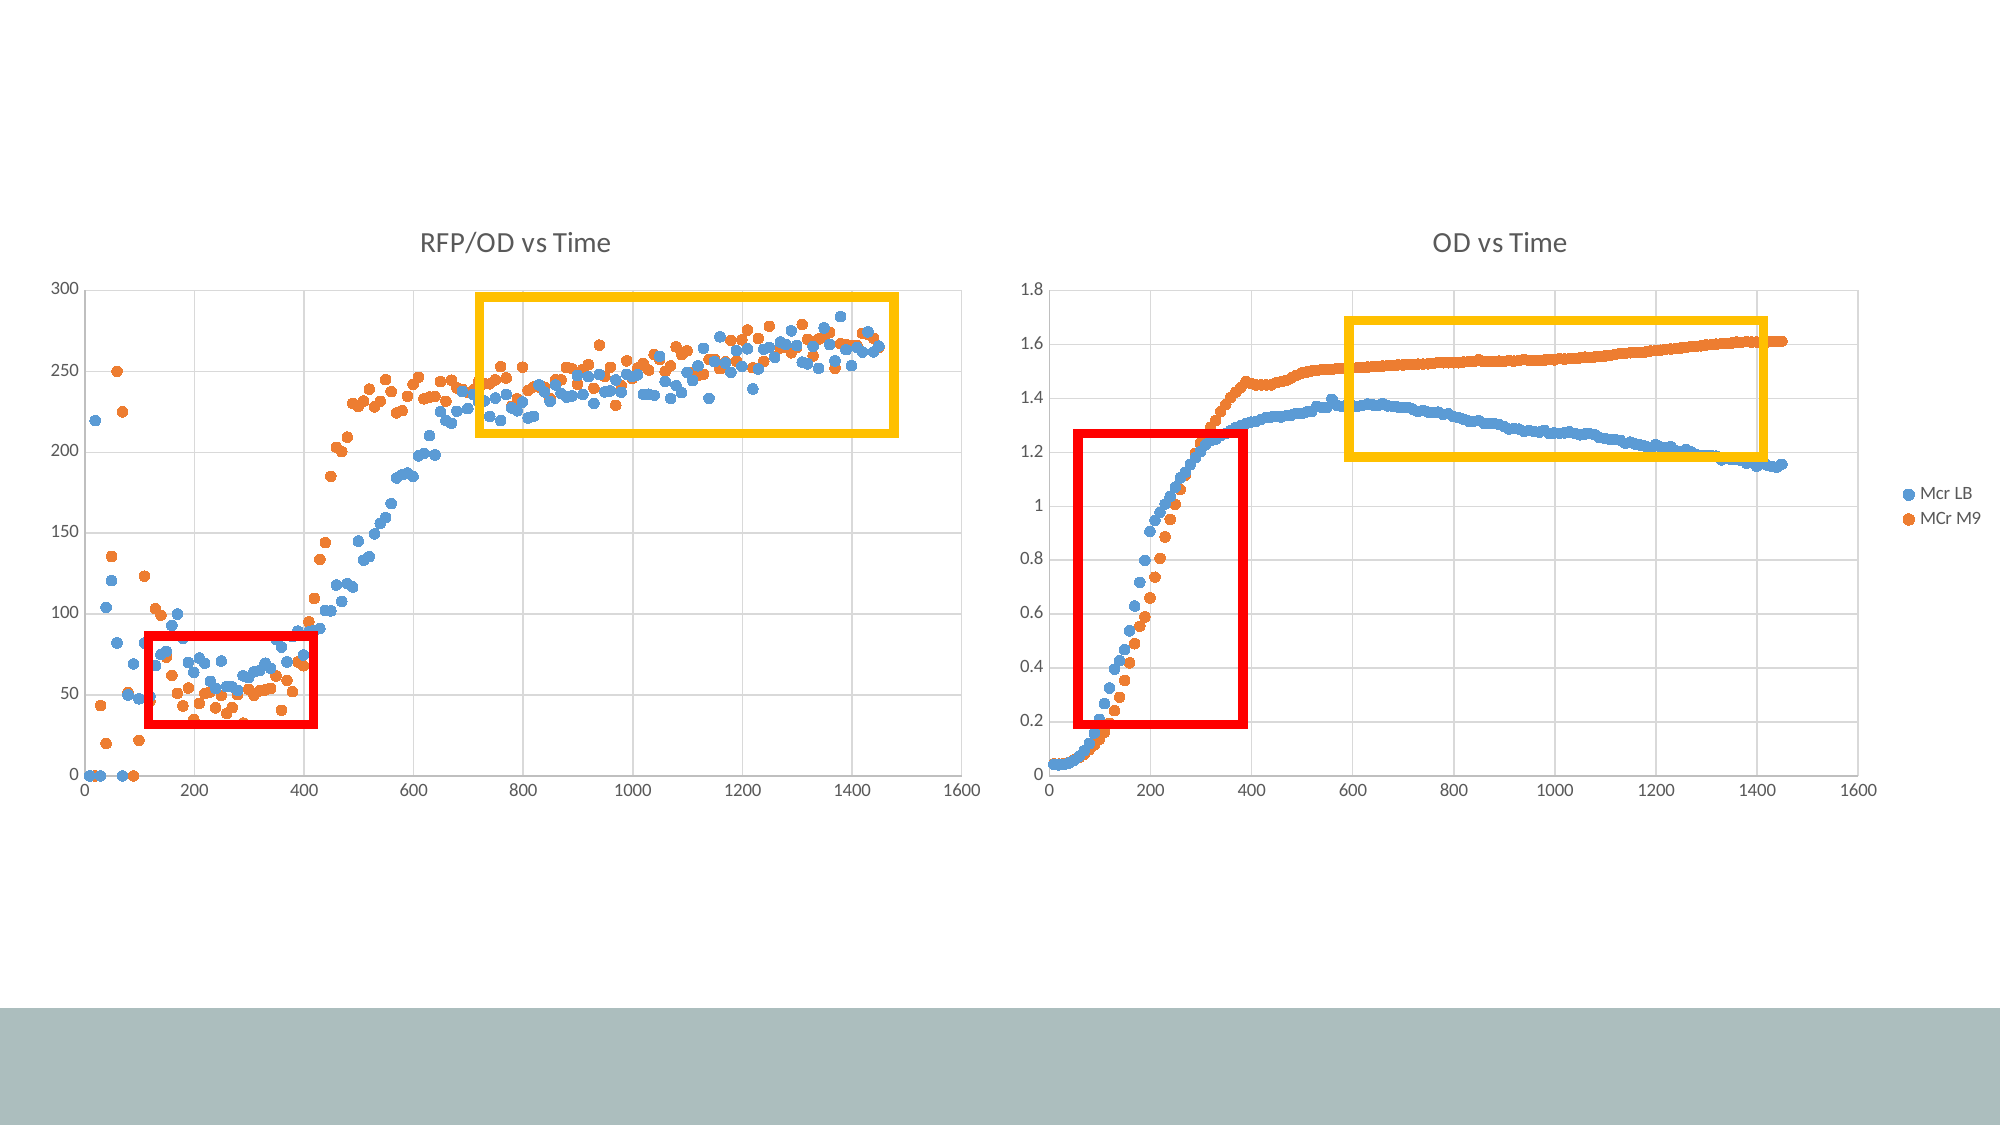

### Chart: RFP/OD vs Time

| Category |  |  |
|---|---|---|

### Chart: OD vs Time

| Category |  |  |
|---|---|---|